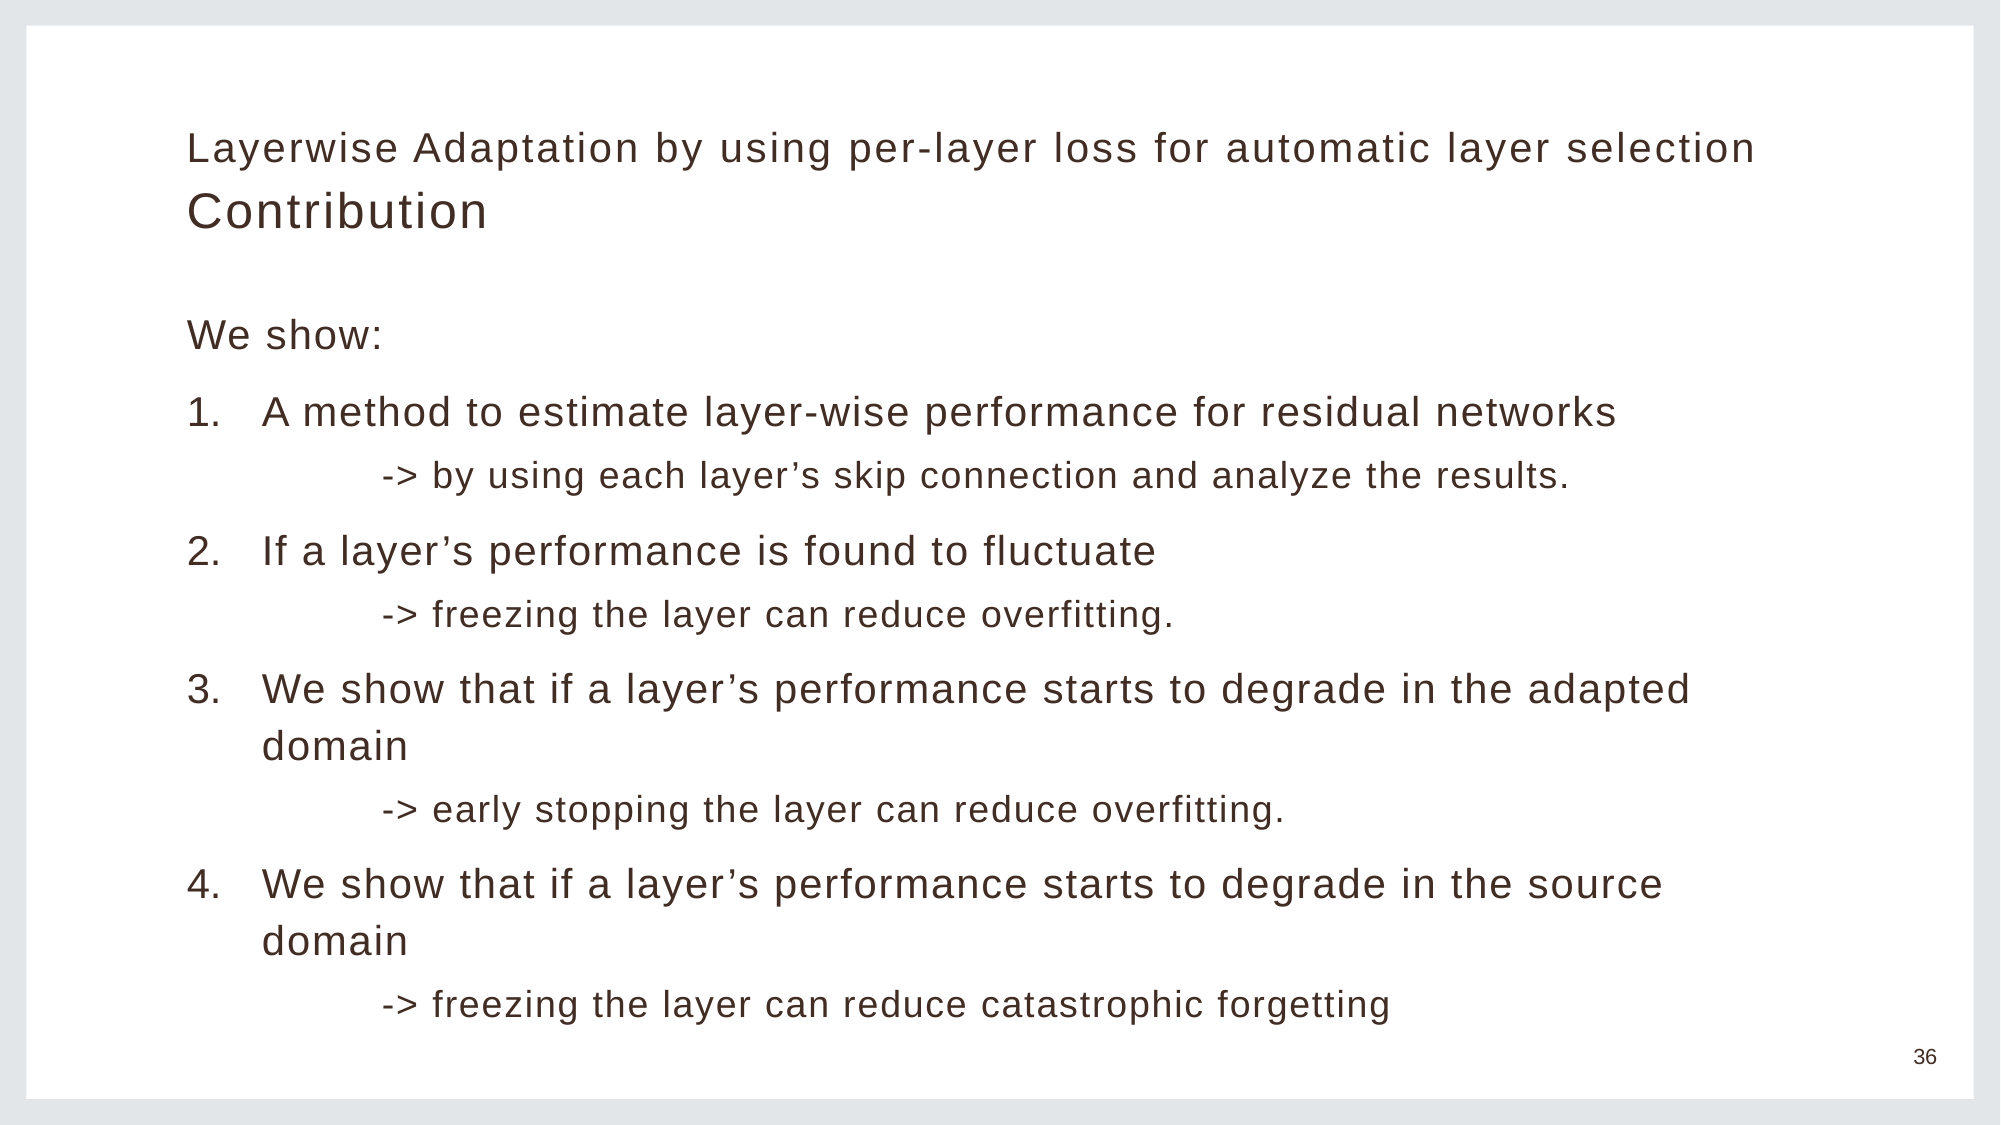

Layerwise Adaptation by using per-layer loss for automatic layer selection
Contribution
We show:
A method to estimate layer-wise performance for residual networks
	-> by using each layer’s skip connection and analyze the results.
If a layer’s performance is found to fluctuate
	-> freezing the layer can reduce overfitting.
We show that if a layer’s performance starts to degrade in the adapted domain
	-> early stopping the layer can reduce overfitting.
We show that if a layer’s performance starts to degrade in the source domain
	-> freezing the layer can reduce catastrophic forgetting
36